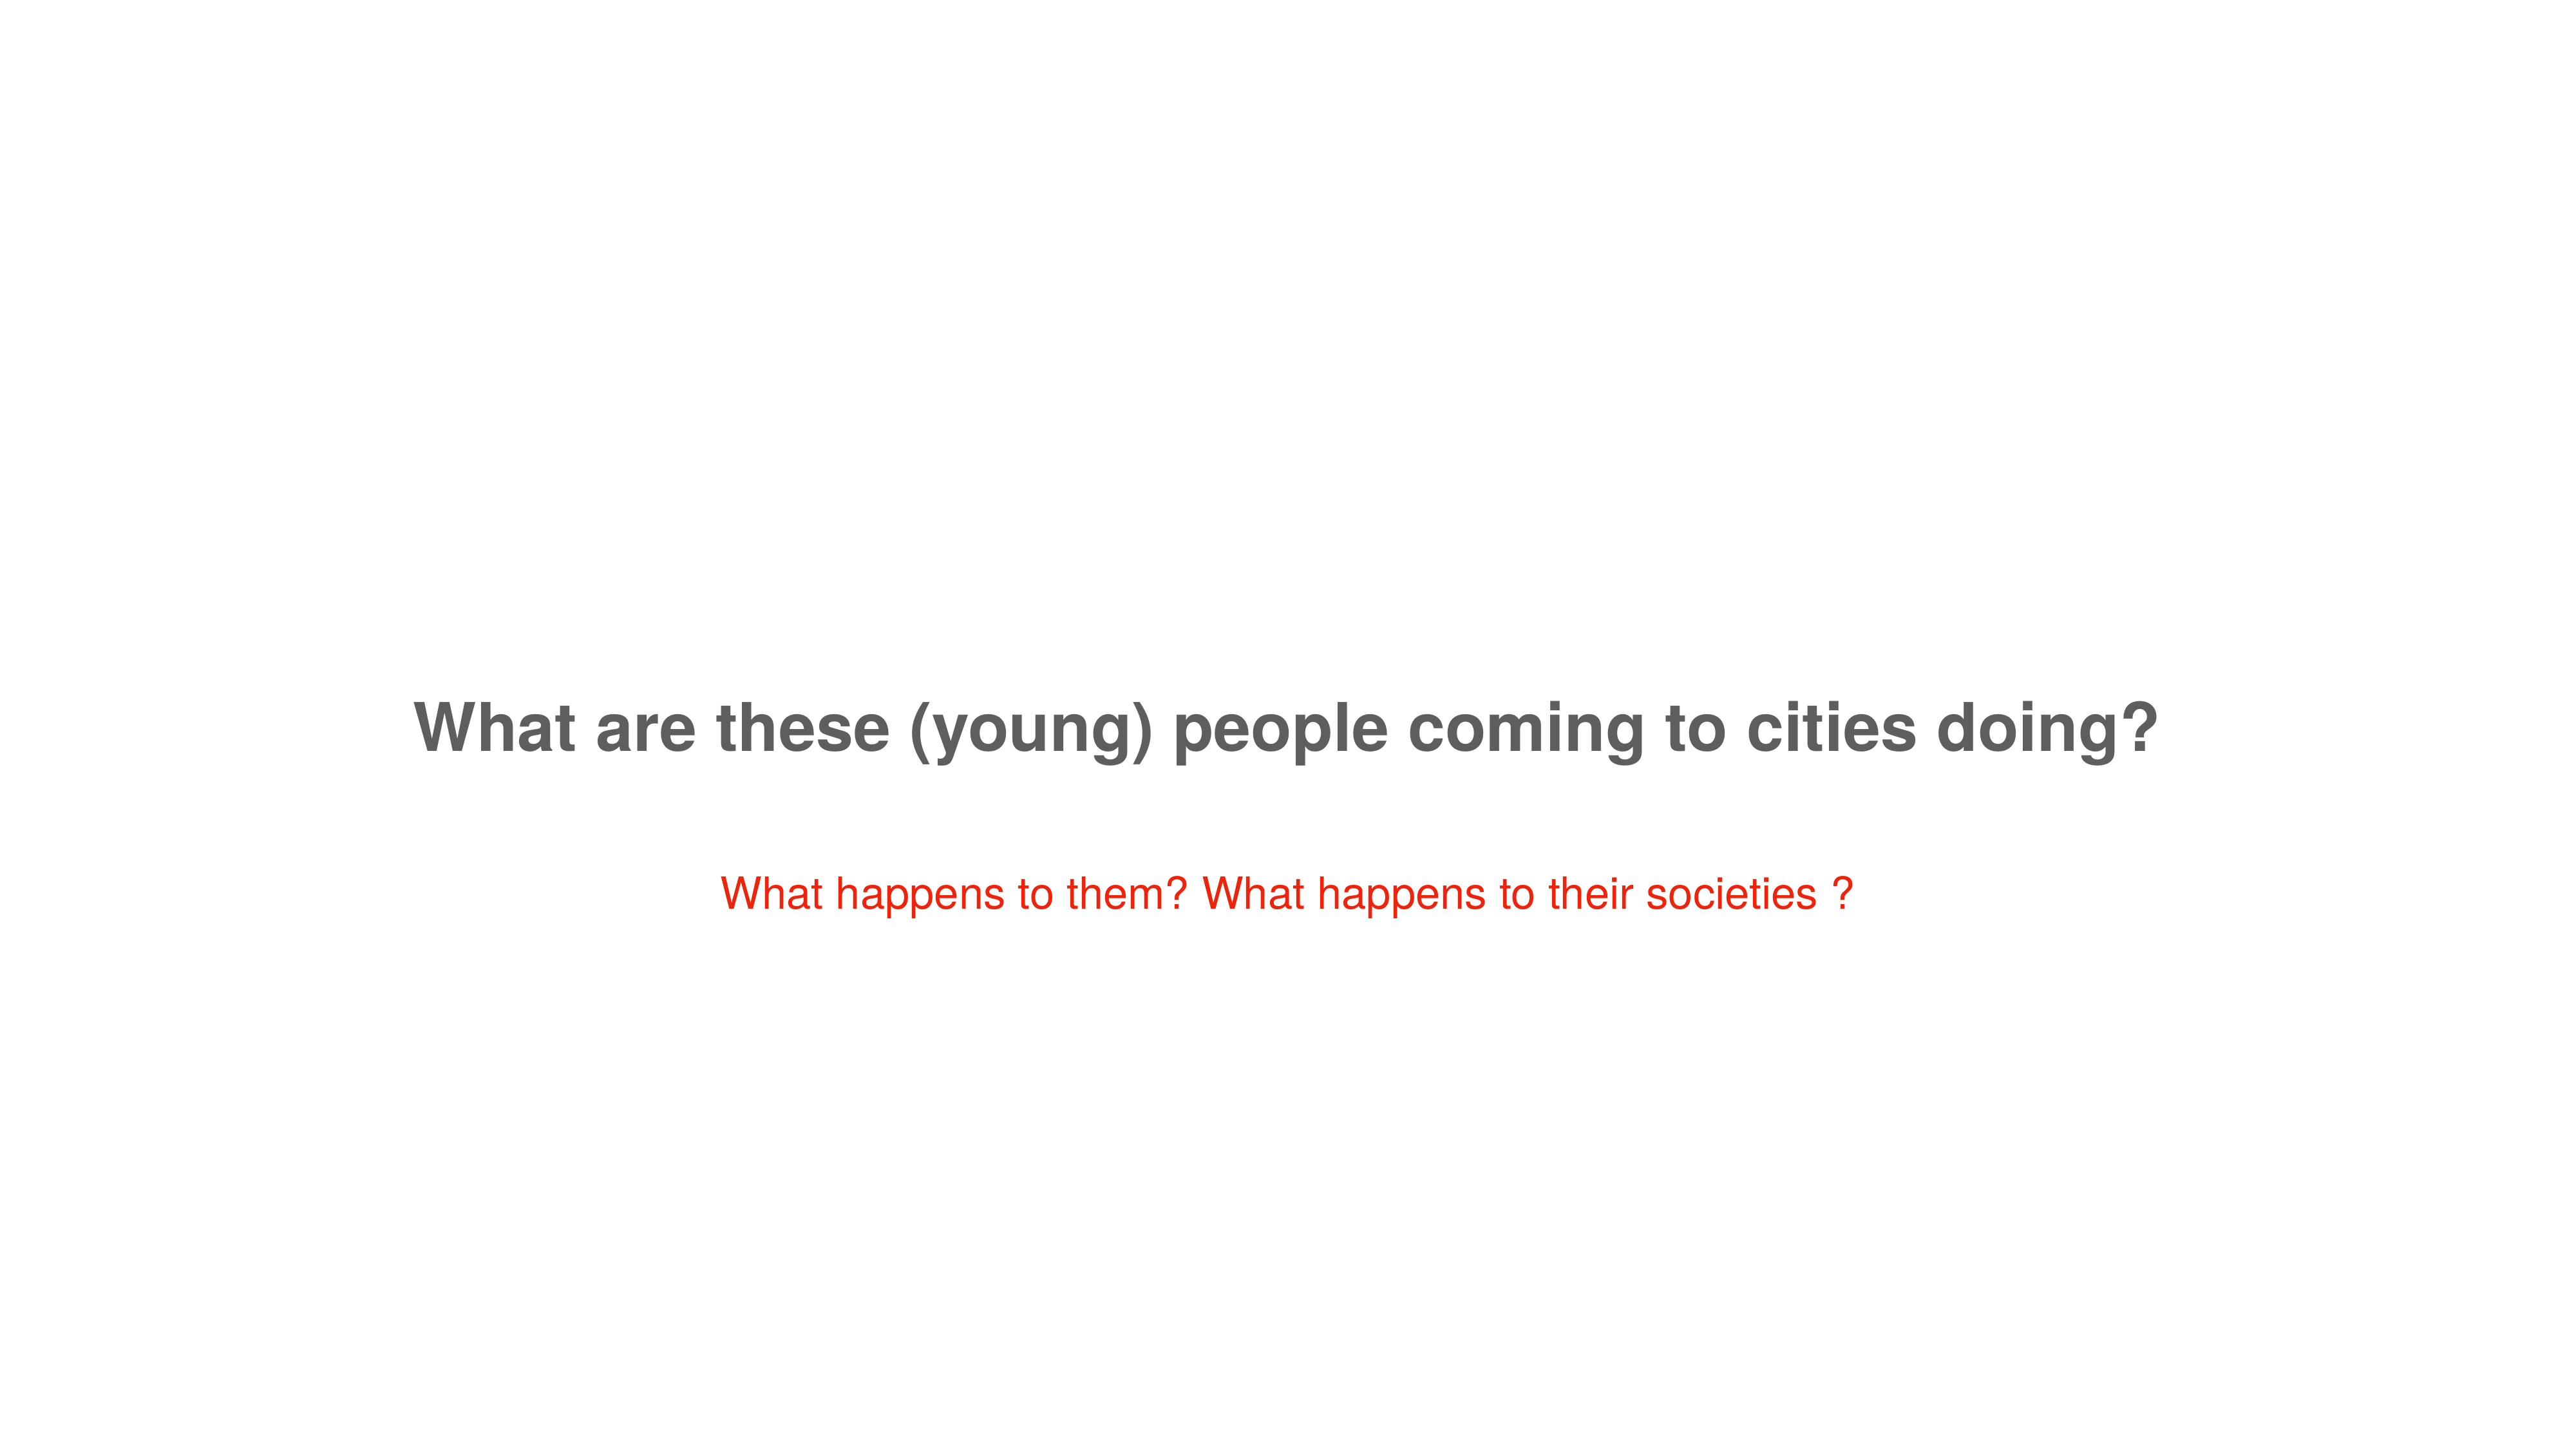

What are these (young) people coming to cities doing?
What happens to them? What happens to their societies ?